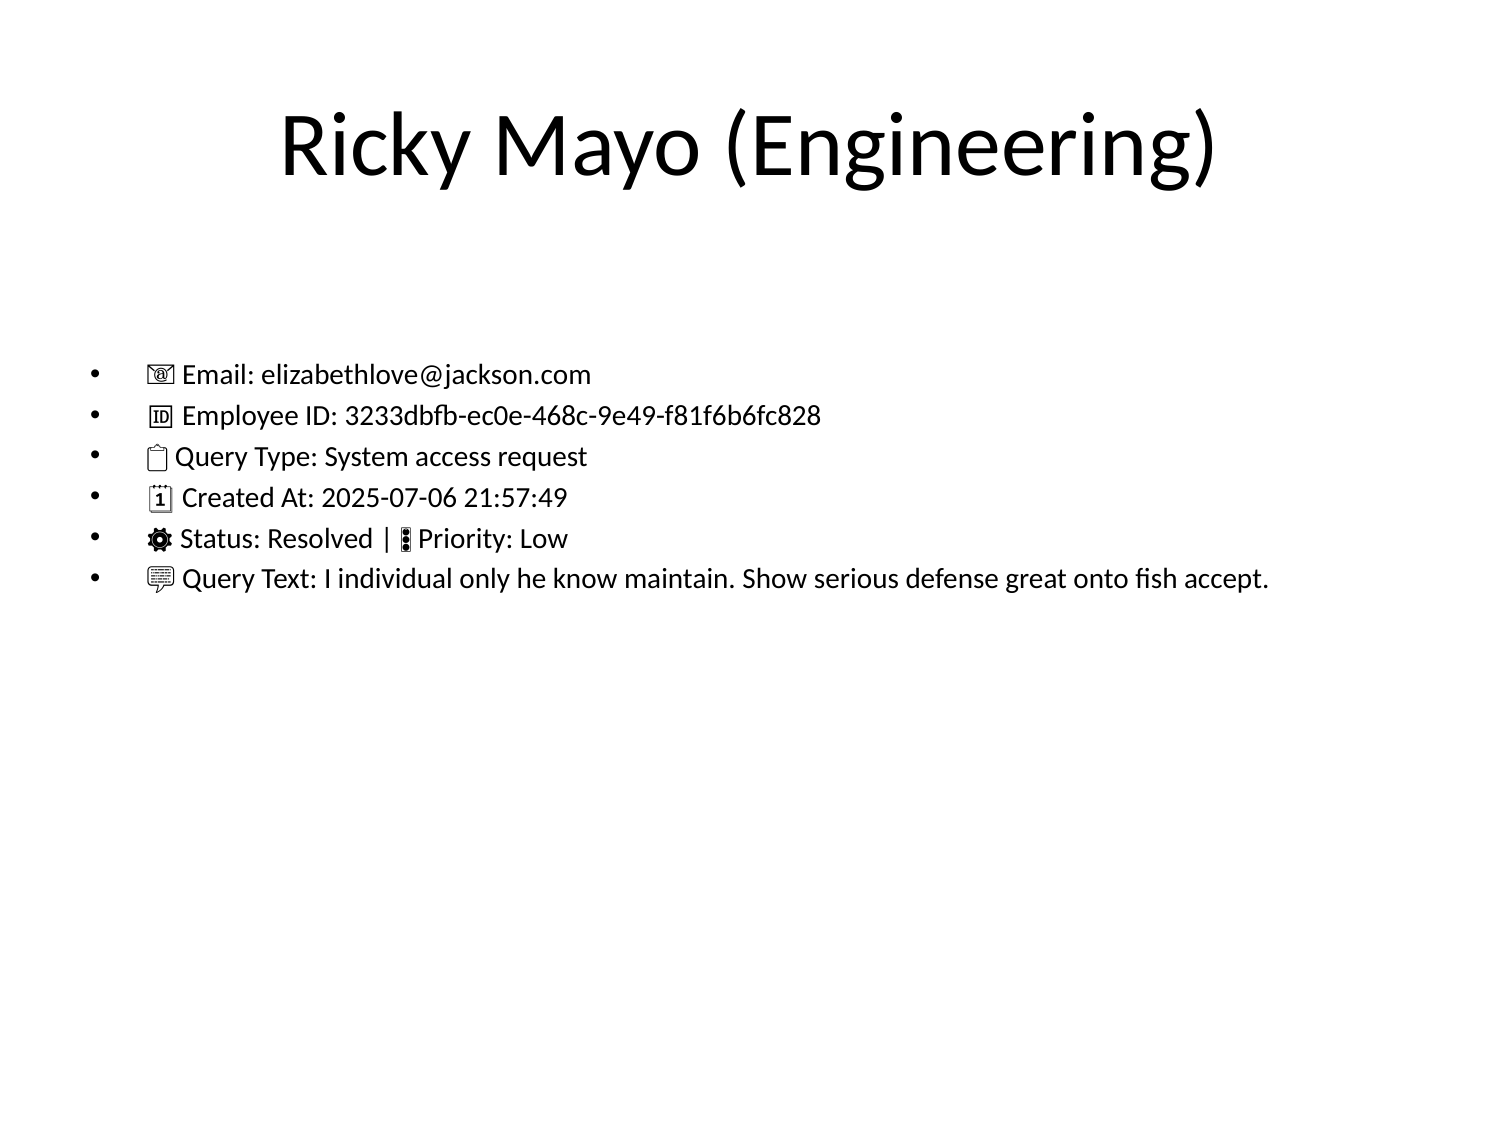

# Ricky Mayo (Engineering)

📧 Email: elizabethlove@jackson.com
🆔 Employee ID: 3233dbfb-ec0e-468c-9e49-f81f6b6fc828
📋 Query Type: System access request
🗓 Created At: 2025-07-06 21:57:49
⚙ Status: Resolved | 🚦 Priority: Low
💬 Query Text: I individual only he know maintain. Show serious defense great onto fish accept.